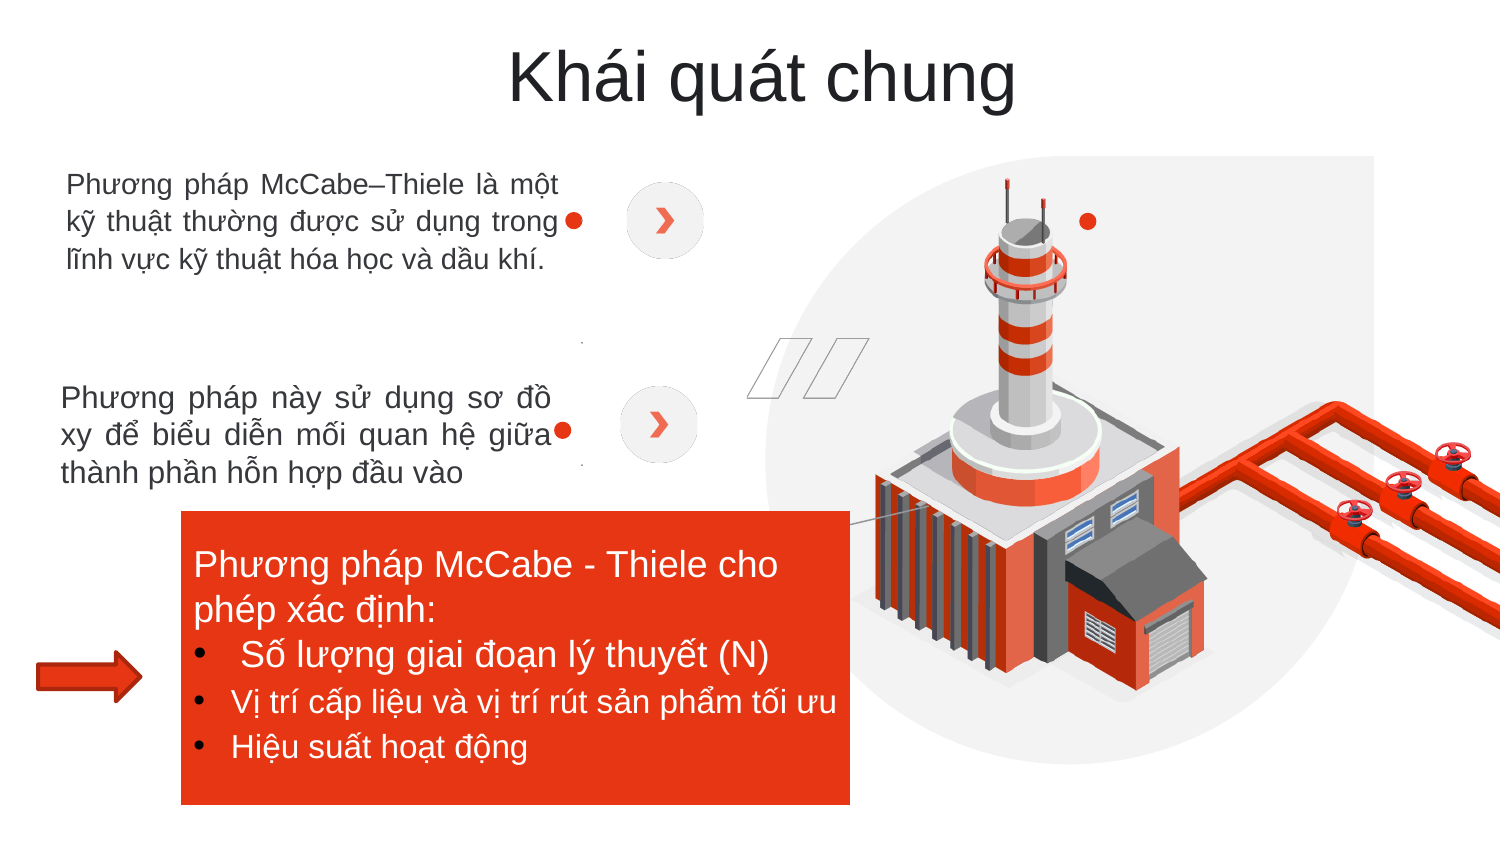

Khái quát chung

Phương pháp McCabe–Thiele là một kỹ thuật thường được sử dụng trong lĩnh vực kỹ thuật hóa học và dầu khí.

Phương pháp này sử dụng sơ đồ xy để biểu diễn mối quan hệ giữa thành phần hỗn hợp đầu vào

Phương pháp McCabe - Thiele cho phép xác định:
Số lượng giai đoạn lý thuyết (N)
Vị trí cấp liệu và vị trí rút sản phẩm tối ưu
Hiệu suất hoạt động